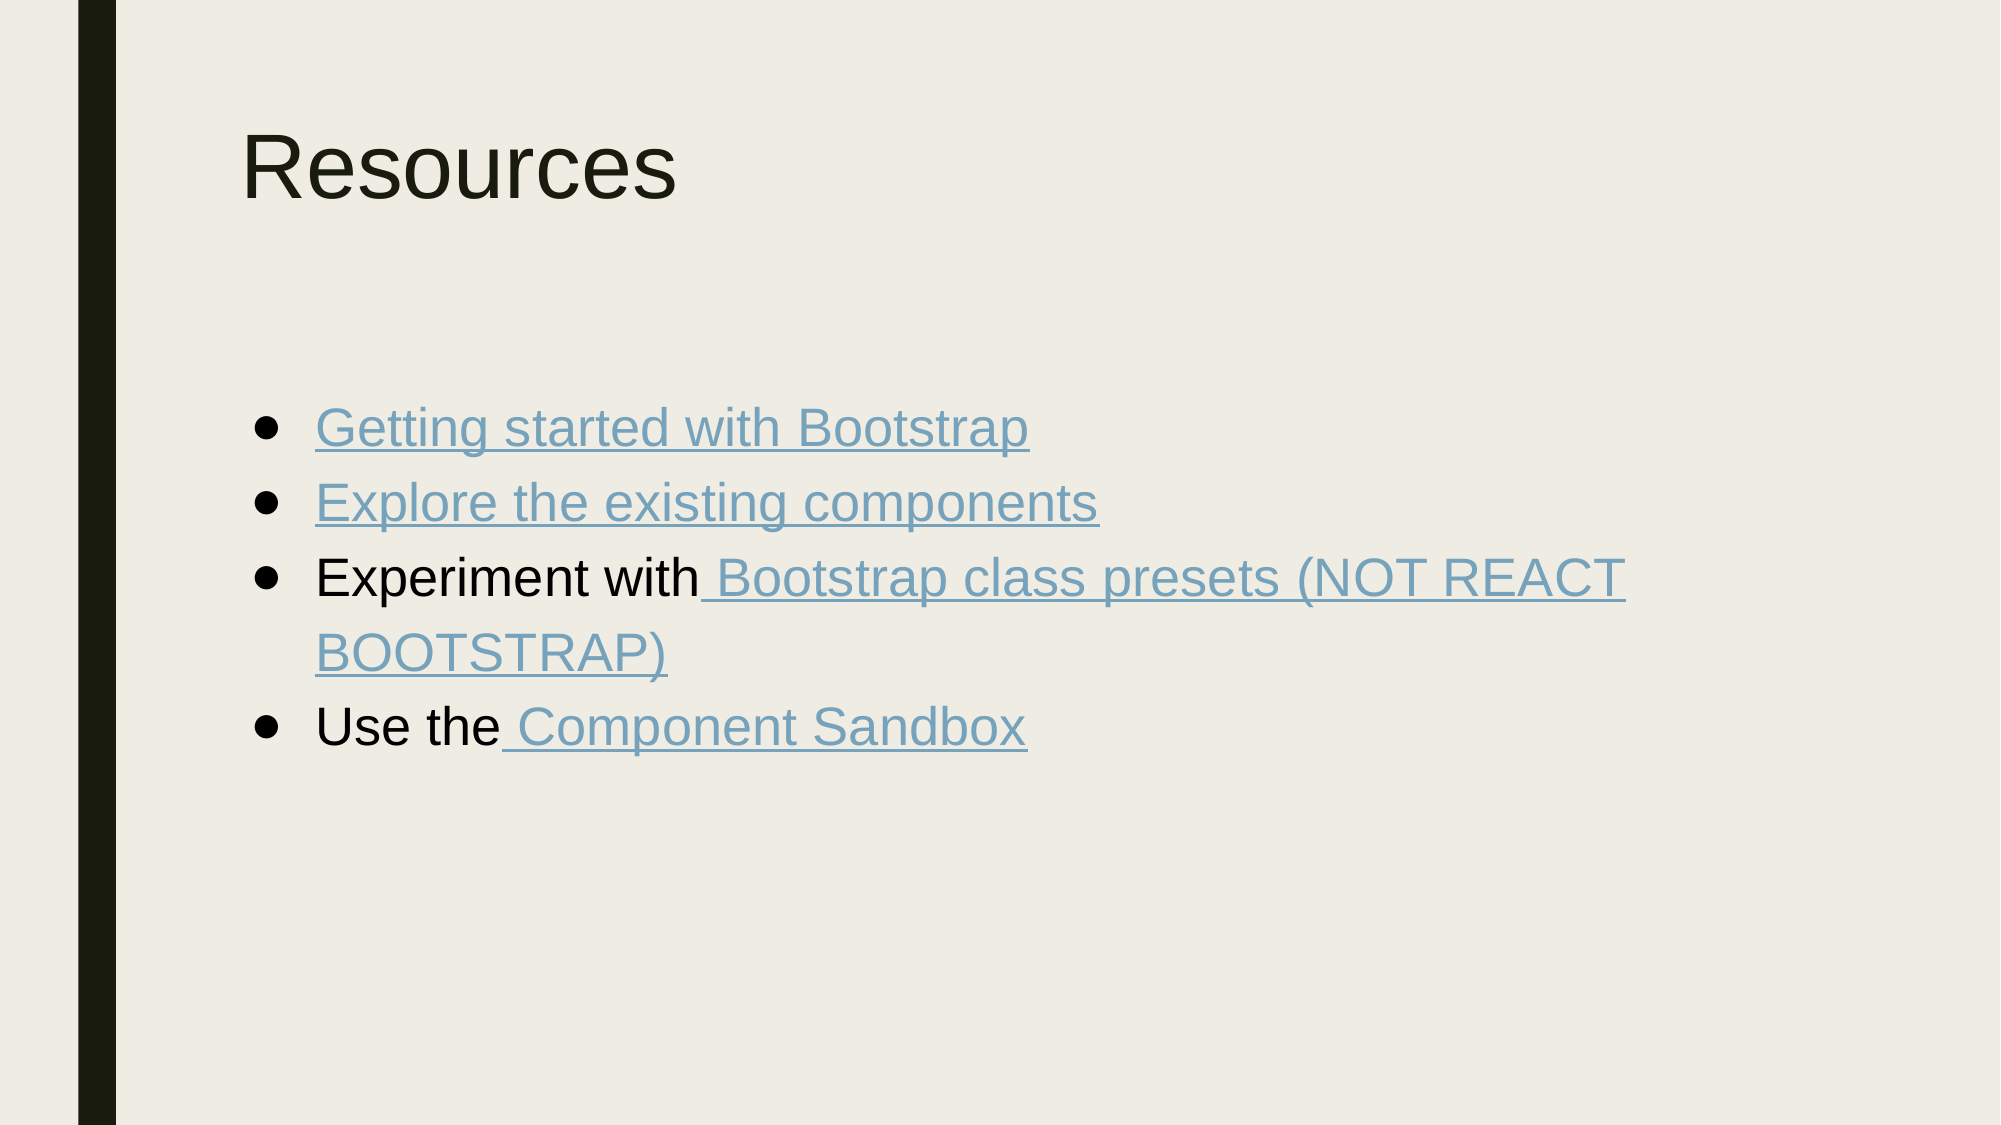

# Resources
Getting started with Bootstrap
Explore the existing components
Experiment with Bootstrap class presets (NOT REACT BOOTSTRAP)
Use the Component Sandbox